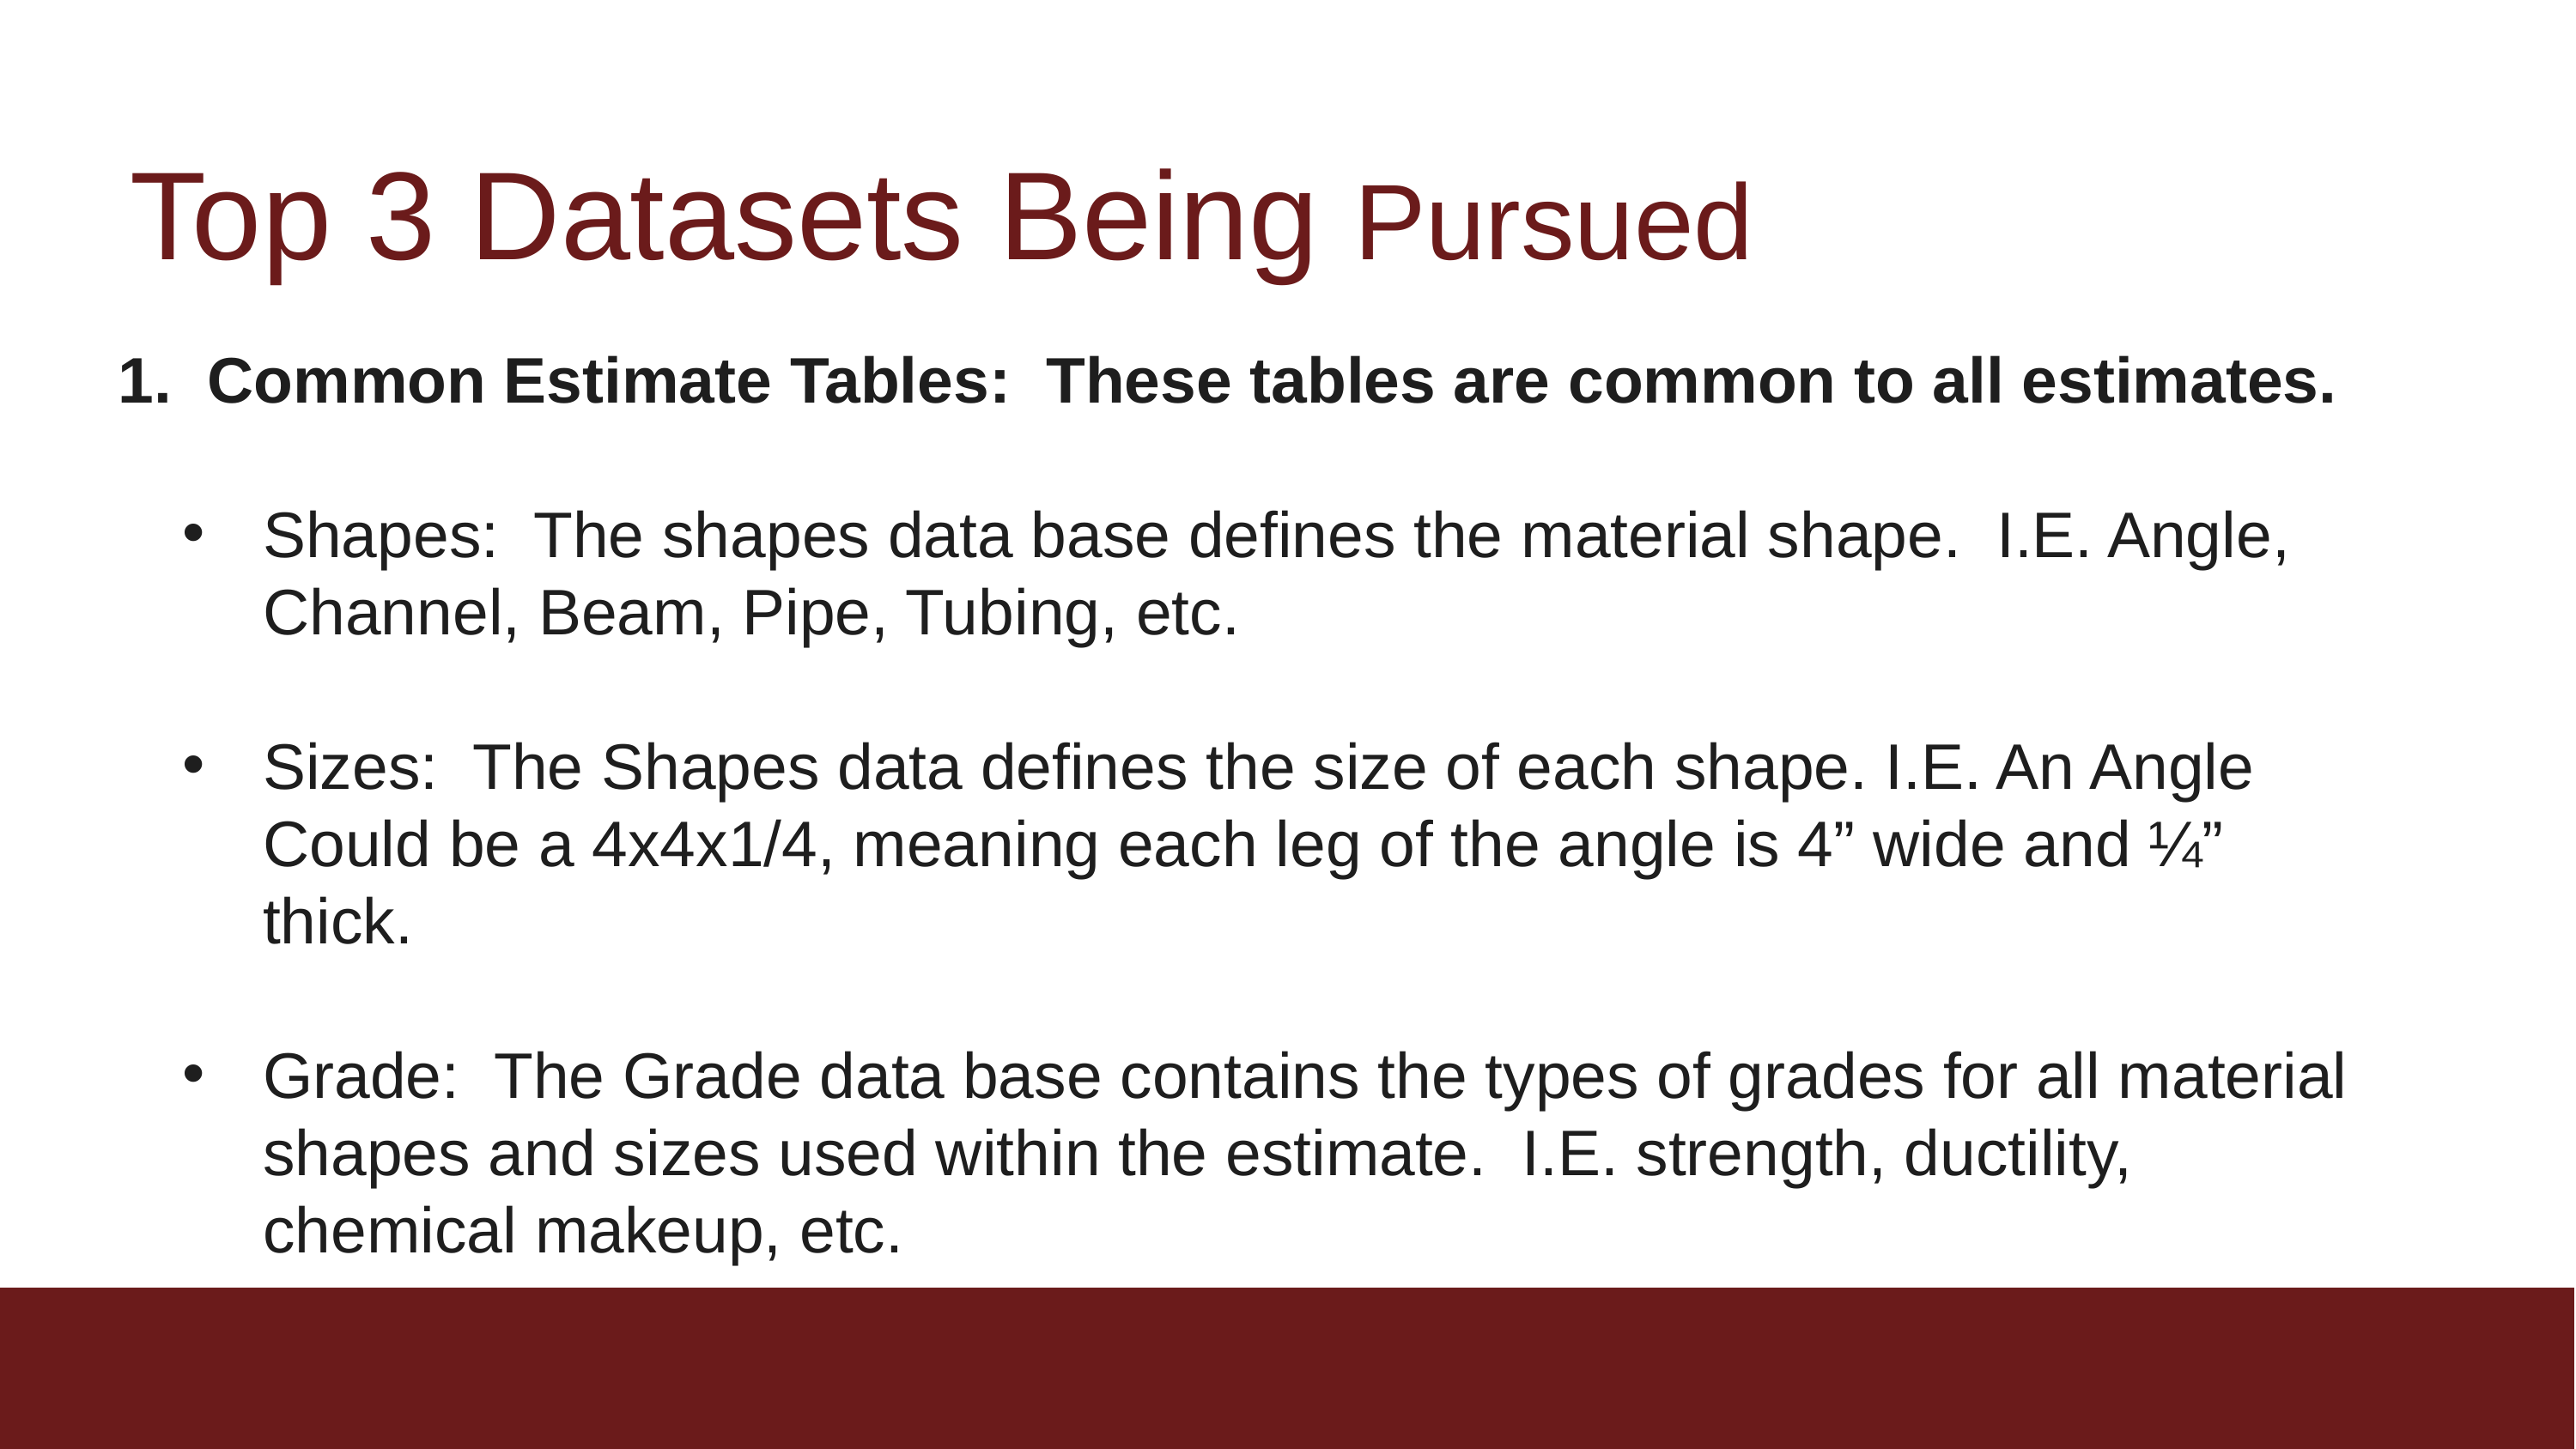

Top 3 Datasets Being Pursued
1.  Common Estimate Tables:  These tables are common to all estimates.

Shapes:  The shapes data base defines the material shape.  I.E. Angle, Channel, Beam, Pipe, Tubing, etc.

Sizes:  The Shapes data defines the size of each shape. I.E. An Angle Could be a 4x4x1/4, meaning each leg of the angle is 4” wide and ¼” thick.

Grade:  The Grade data base contains the types of grades for all material shapes and sizes used within the estimate.  I.E. strength, ductility, chemical makeup, etc.